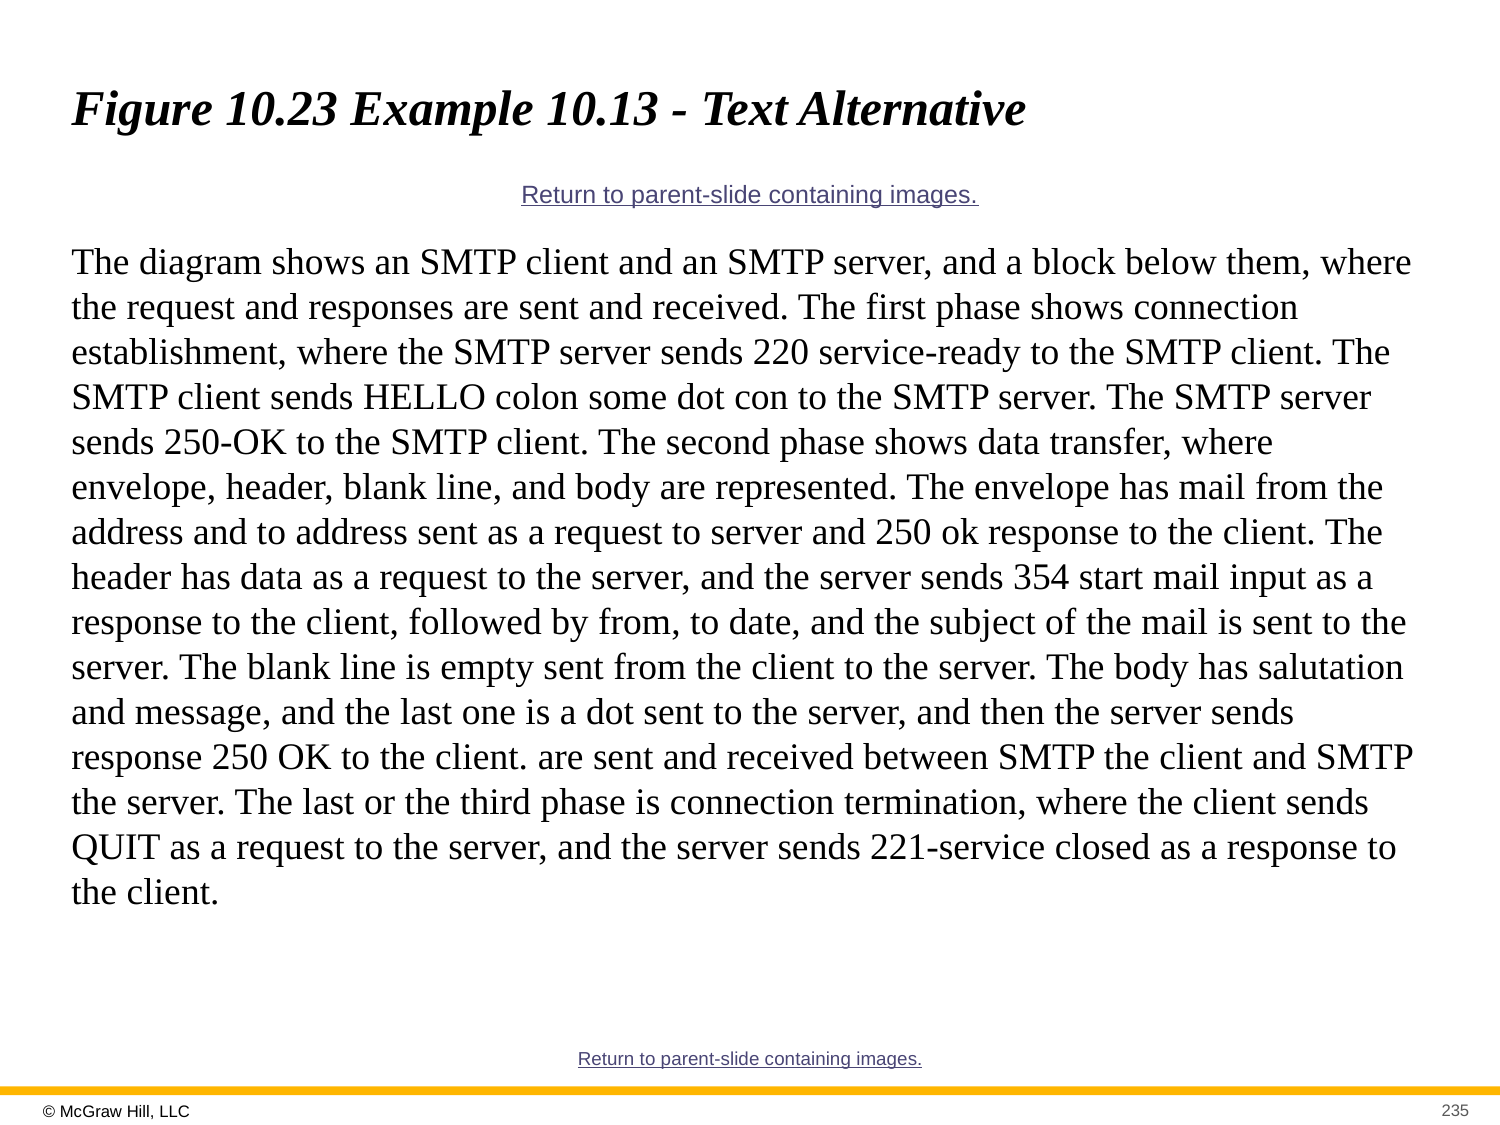

# Figure 10.23 Example 10.13 - Text Alternative
Return to parent-slide containing images.
The diagram shows an SMTP client and an SMTP server, and a block below them, where the request and responses are sent and received. The first phase shows connection establishment, where the SMTP server sends 220 service-ready to the SMTP client. The SMTP client sends HELLO colon some dot con to the SMTP server. The SMTP server sends 250-OK to the SMTP client. The second phase shows data transfer, where envelope, header, blank line, and body are represented. The envelope has mail from the address and to address sent as a request to server and 250 ok response to the client. The header has data as a request to the server, and the server sends 354 start mail input as a response to the client, followed by from, to date, and the subject of the mail is sent to the server. The blank line is empty sent from the client to the server. The body has salutation and message, and the last one is a dot sent to the server, and then the server sends response 250 OK to the client. are sent and received between SMTP the client and SMTP the server. The last or the third phase is connection termination, where the client sends QUIT as a request to the server, and the server sends 221-service closed as a response to the client.
Return to parent-slide containing images.
235